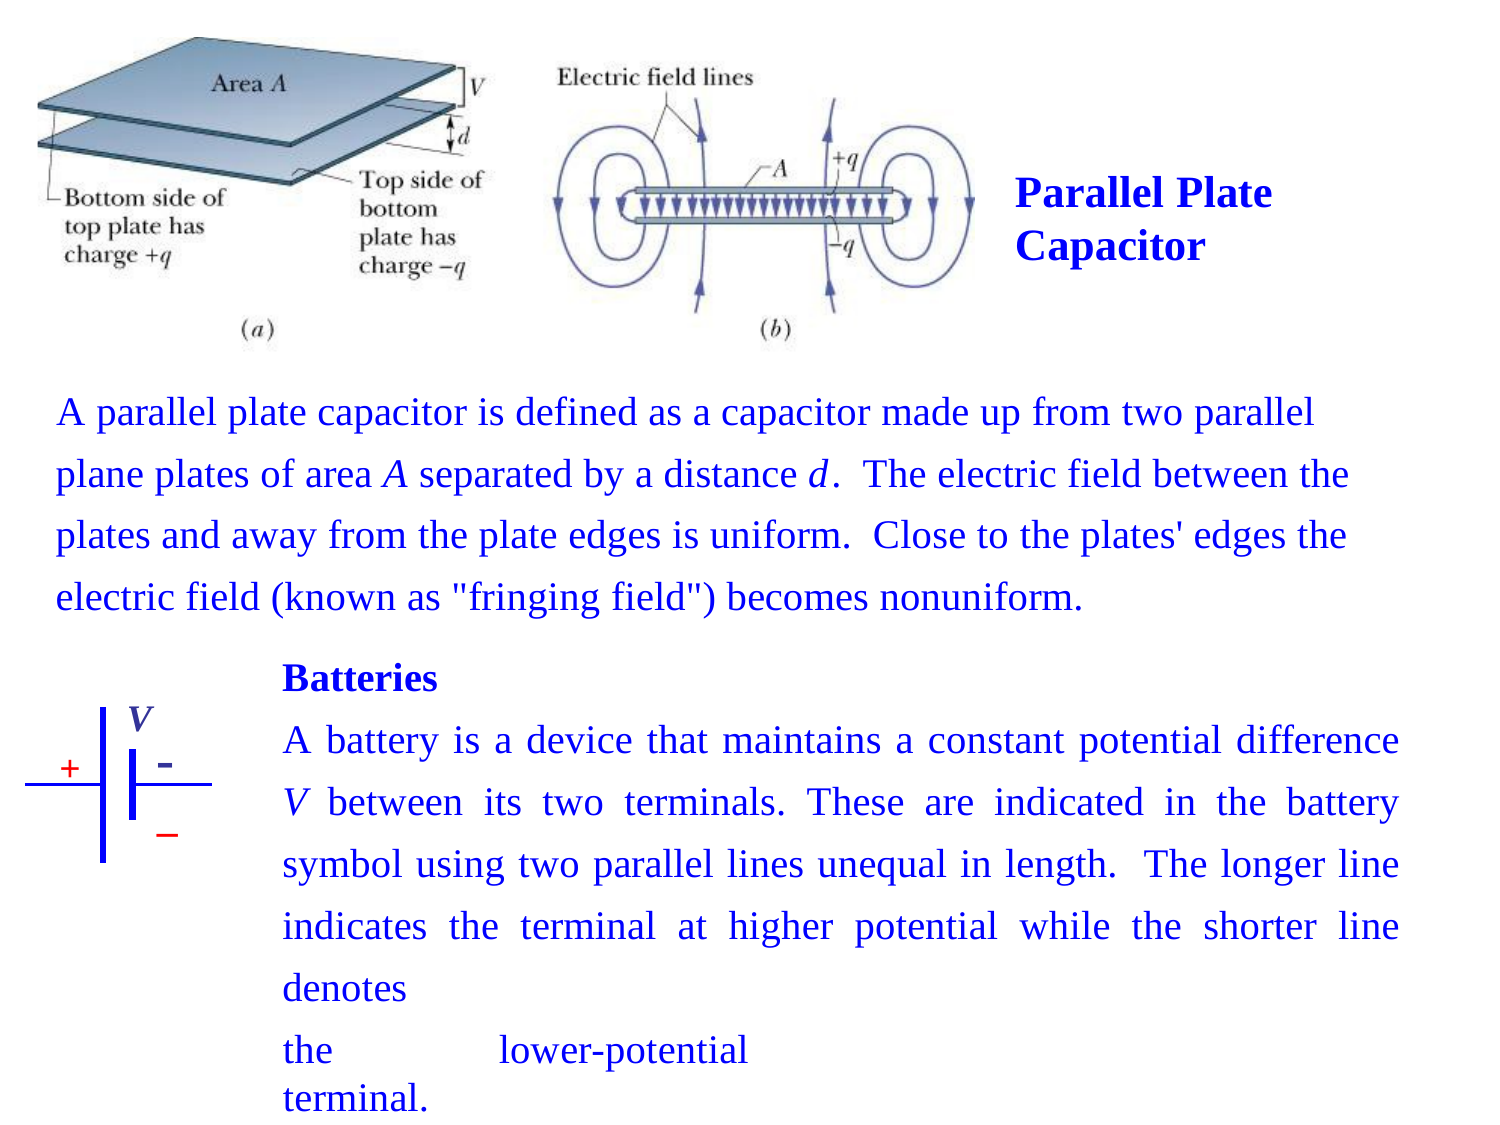

Parallel Plate Capacitor
A parallel plate capacitor is defined as a capacitor made up from two parallel plane plates of area A separated by a distance d.  The electric field between the plates and away from the plate edges is uniform.  Close to the plates' edges the electric field (known as "fringing field") becomes nonuniform.

Batteries
V
A battery is a device that maintains a constant potential difference V between its two terminals. These are indicated in the battery symbol using two parallel lines unequal in length.  The longer line indicates the terminal at higher potential while the shorter line denotes

the lower-potential terminal.

-
+

_